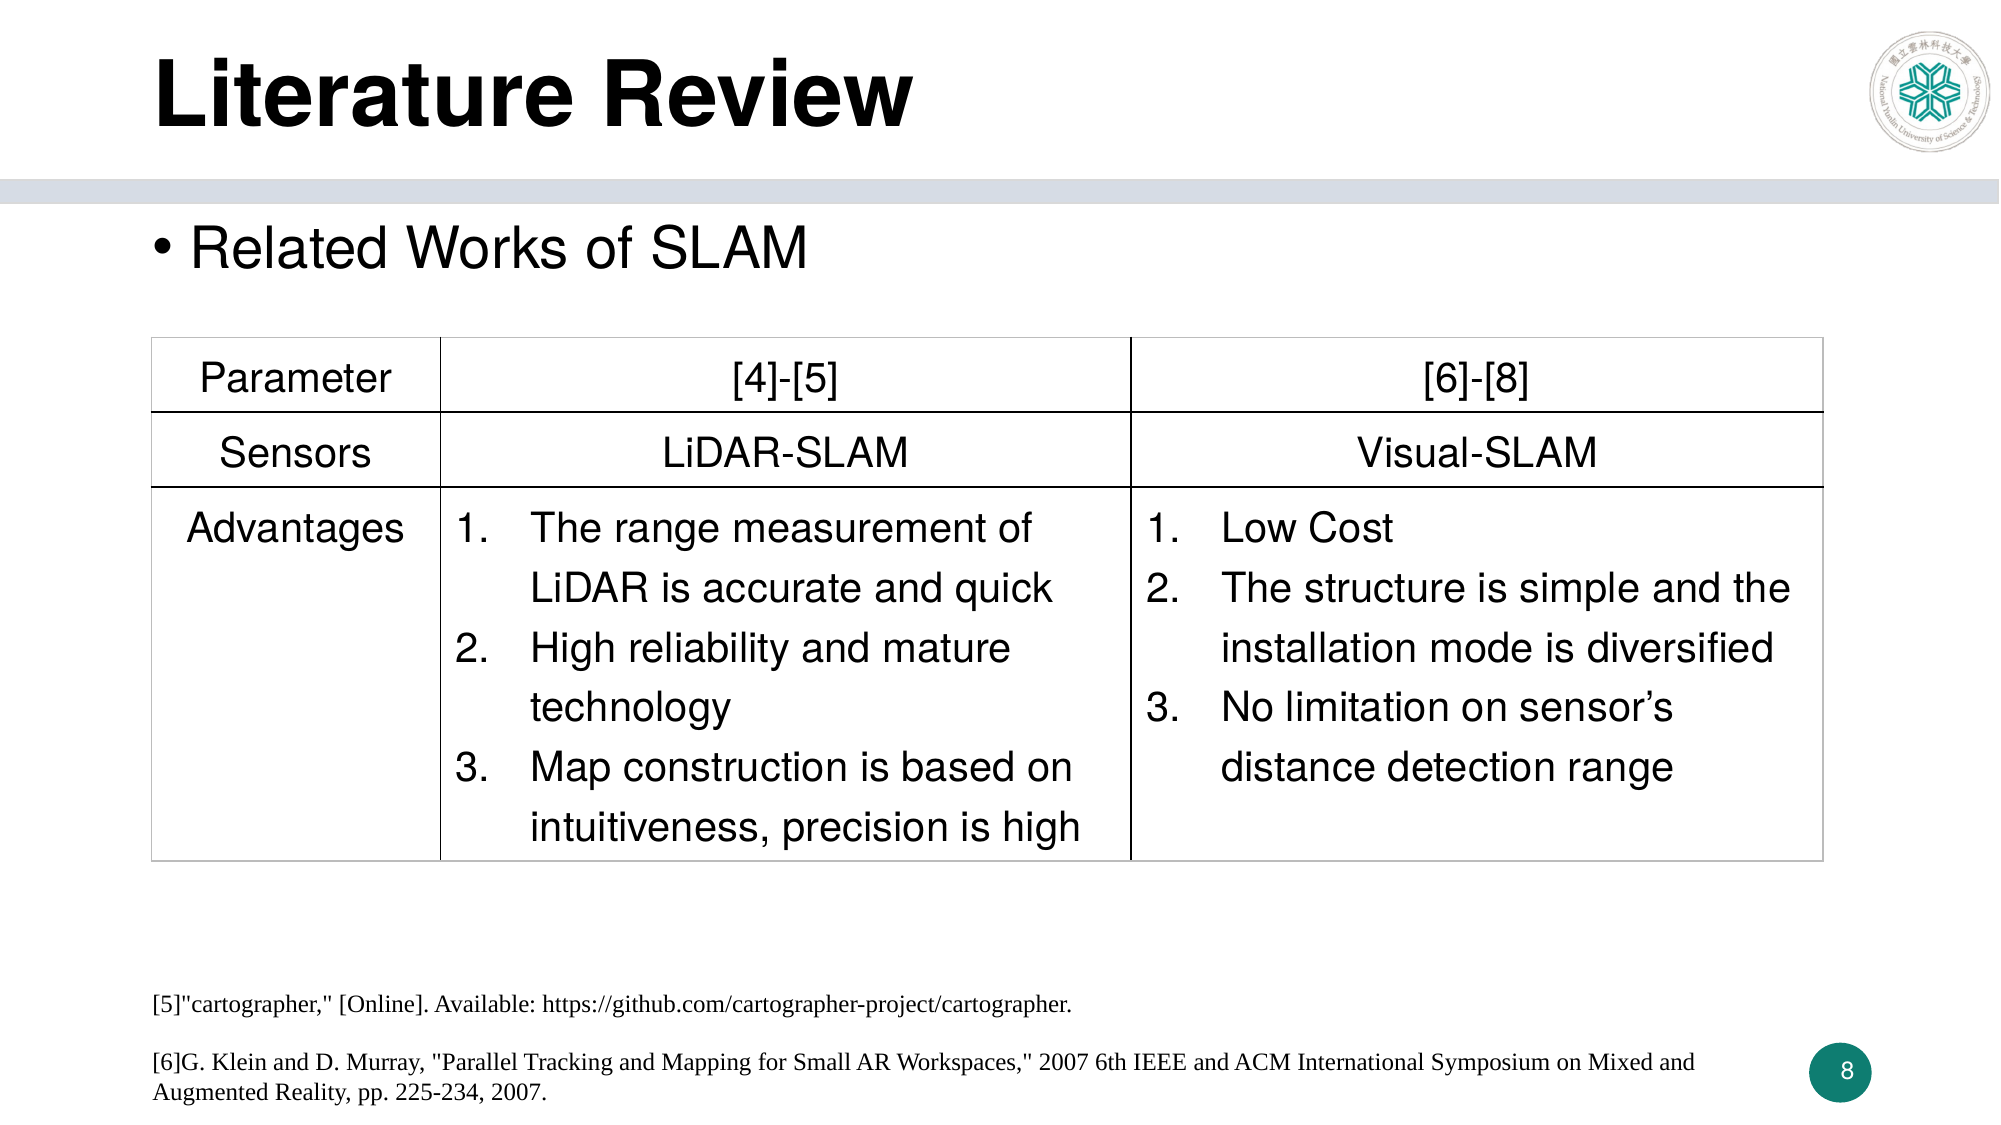

# Literature Review
Related Works of SLAM
| Parameter | [4]-[5] | [6]-[8] |
| --- | --- | --- |
| Sensors | LiDAR-SLAM | Visual-SLAM |
| Advantages | The range measurement of LiDAR is accurate and quick High reliability and mature technology Map construction is based on intuitiveness, precision is high | Low Cost The structure is simple and the installation mode is diversified No limitation on sensor’s distance detection range |
[5]"cartographer," [Online]. Available: https://github.com/cartographer-project/cartographer.
[6]G. Klein and D. Murray, "Parallel Tracking and Mapping for Small AR Workspaces," 2007 6th IEEE and ACM International Symposium on Mixed and Augmented Reality, pp. 225-234, 2007.
8